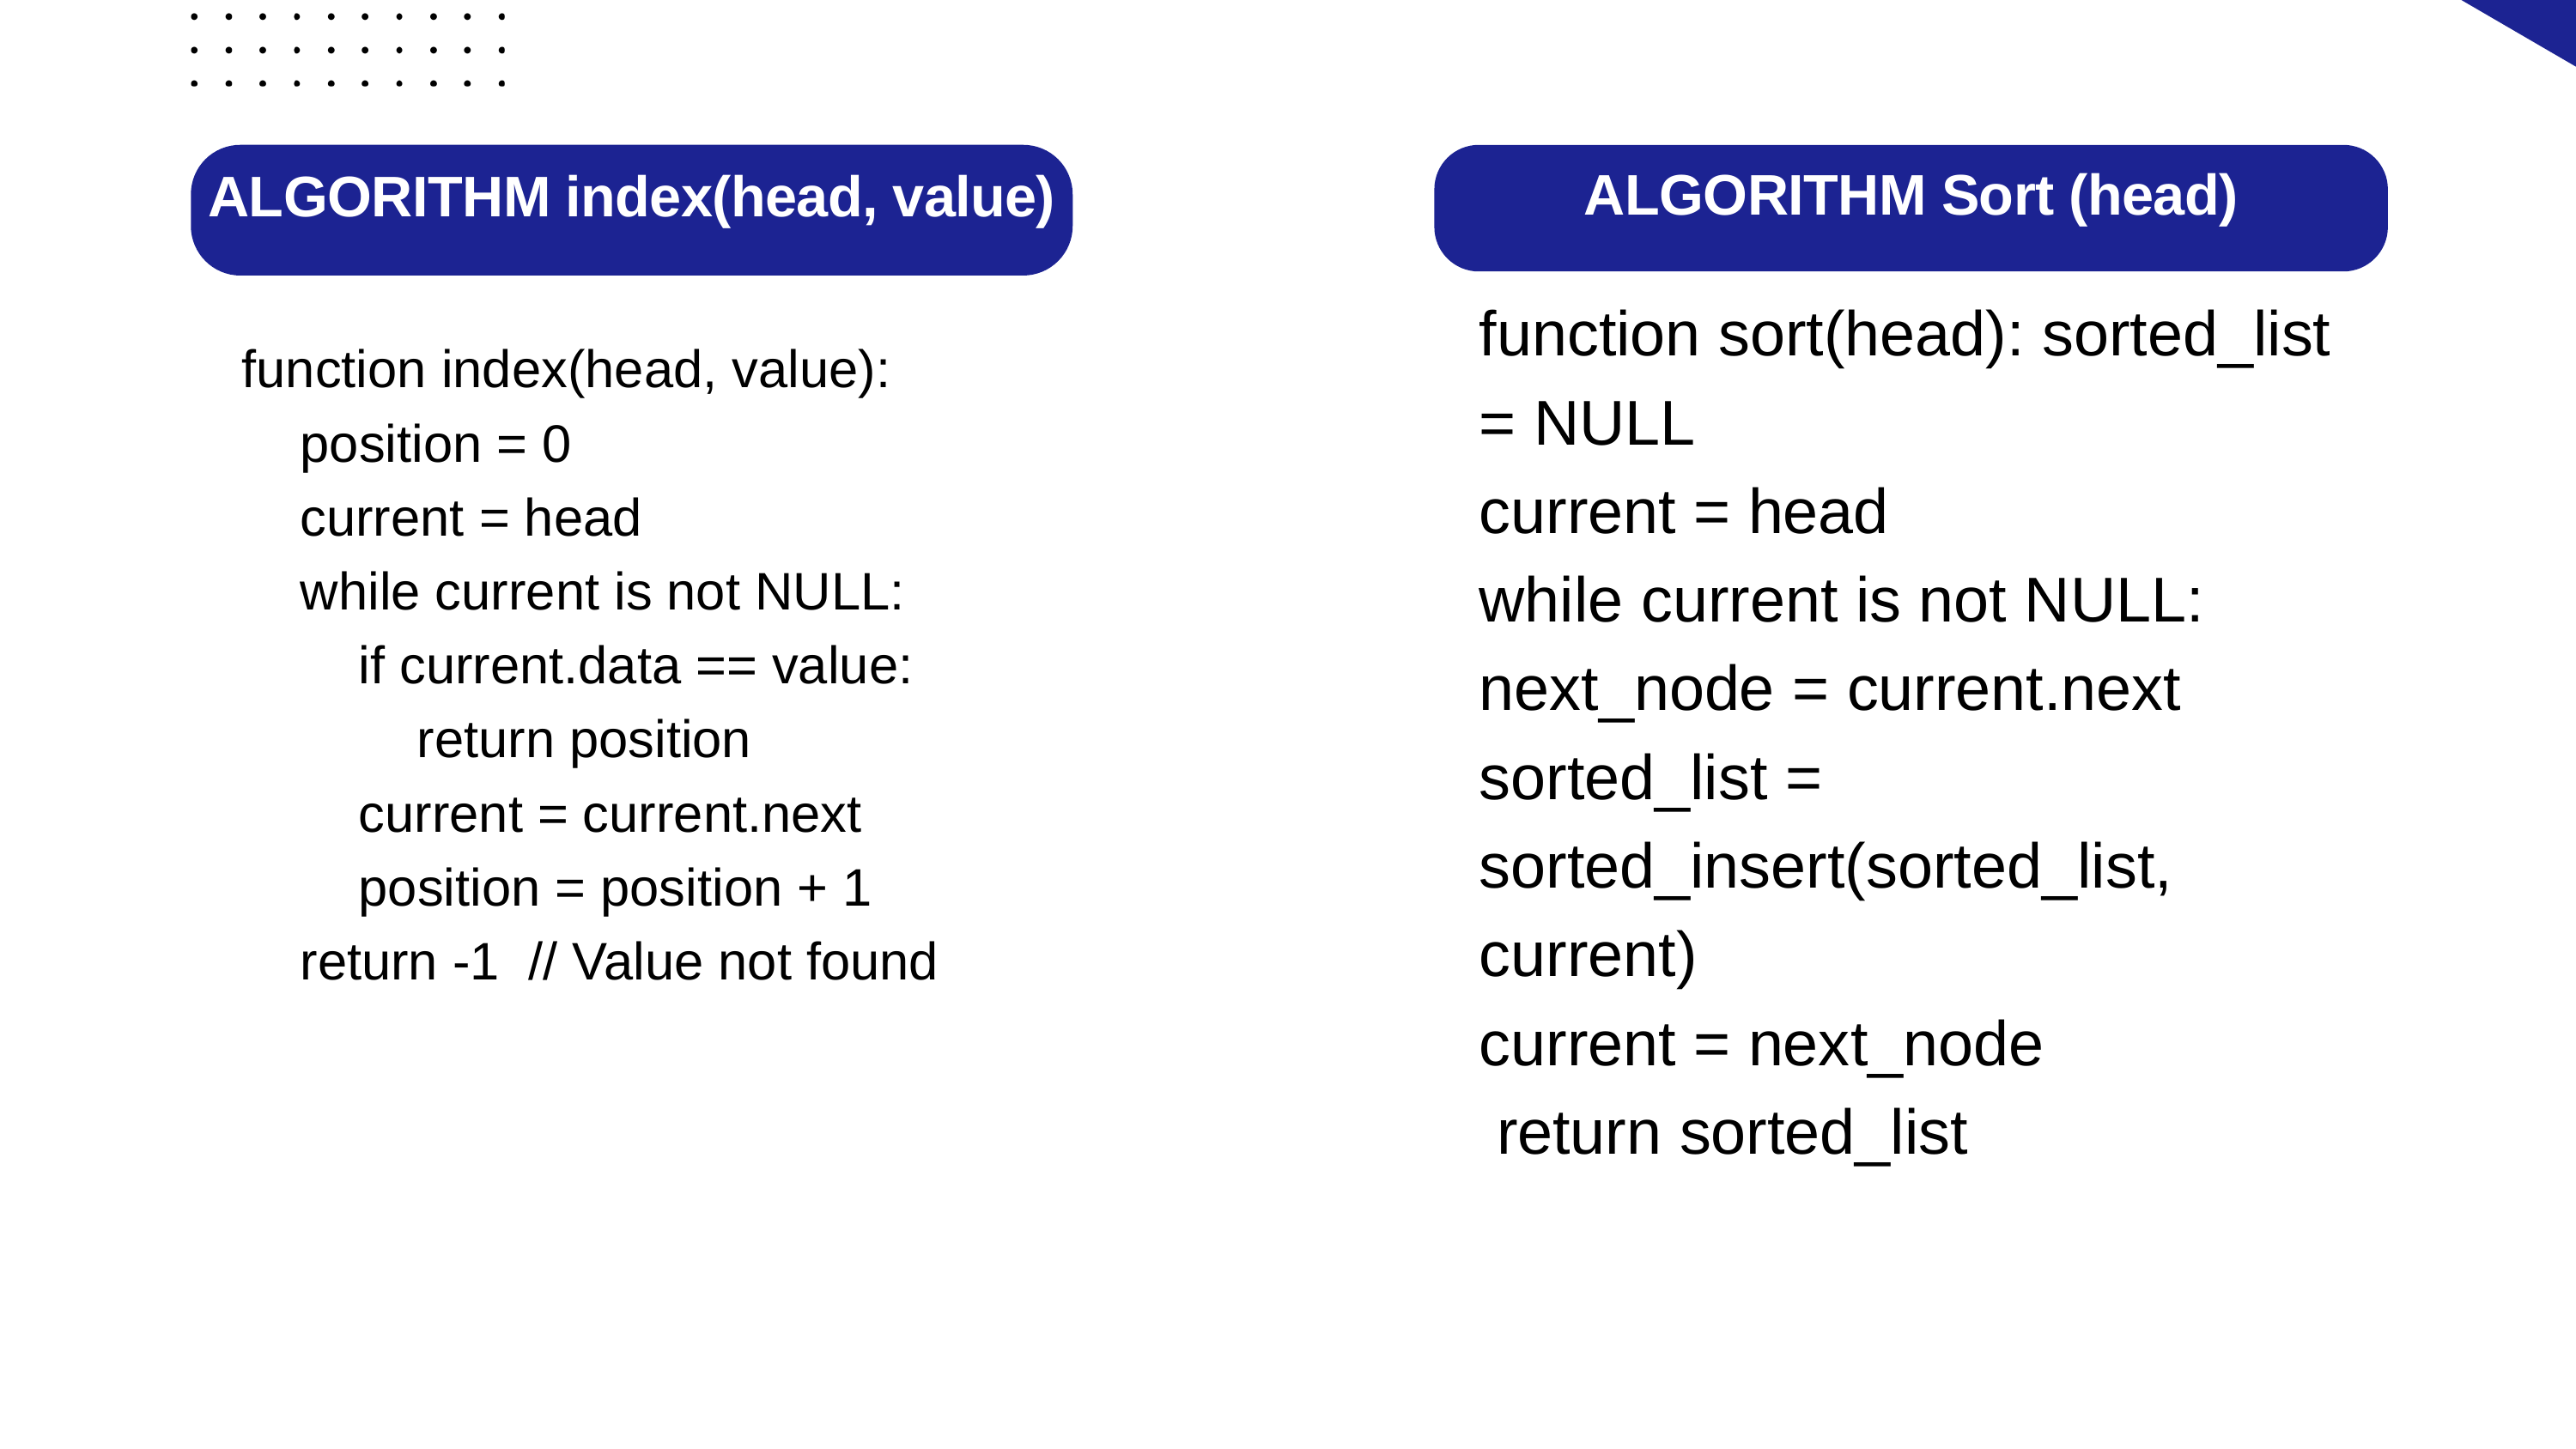

ALGORITHM index(head, value)

ALGORITHM Sort (head)
function sort(head): sorted_list = NULL
current = head
while current is not NULL: next_node = current.next sorted_list = sorted_insert(sorted_list, current)
current = next_node
 return sorted_list
function index(head, value):
    position = 0
    current = head
    while current is not NULL:
        if current.data == value:
            return position
        current = current.next
        position = position + 1
    return -1  // Value not found